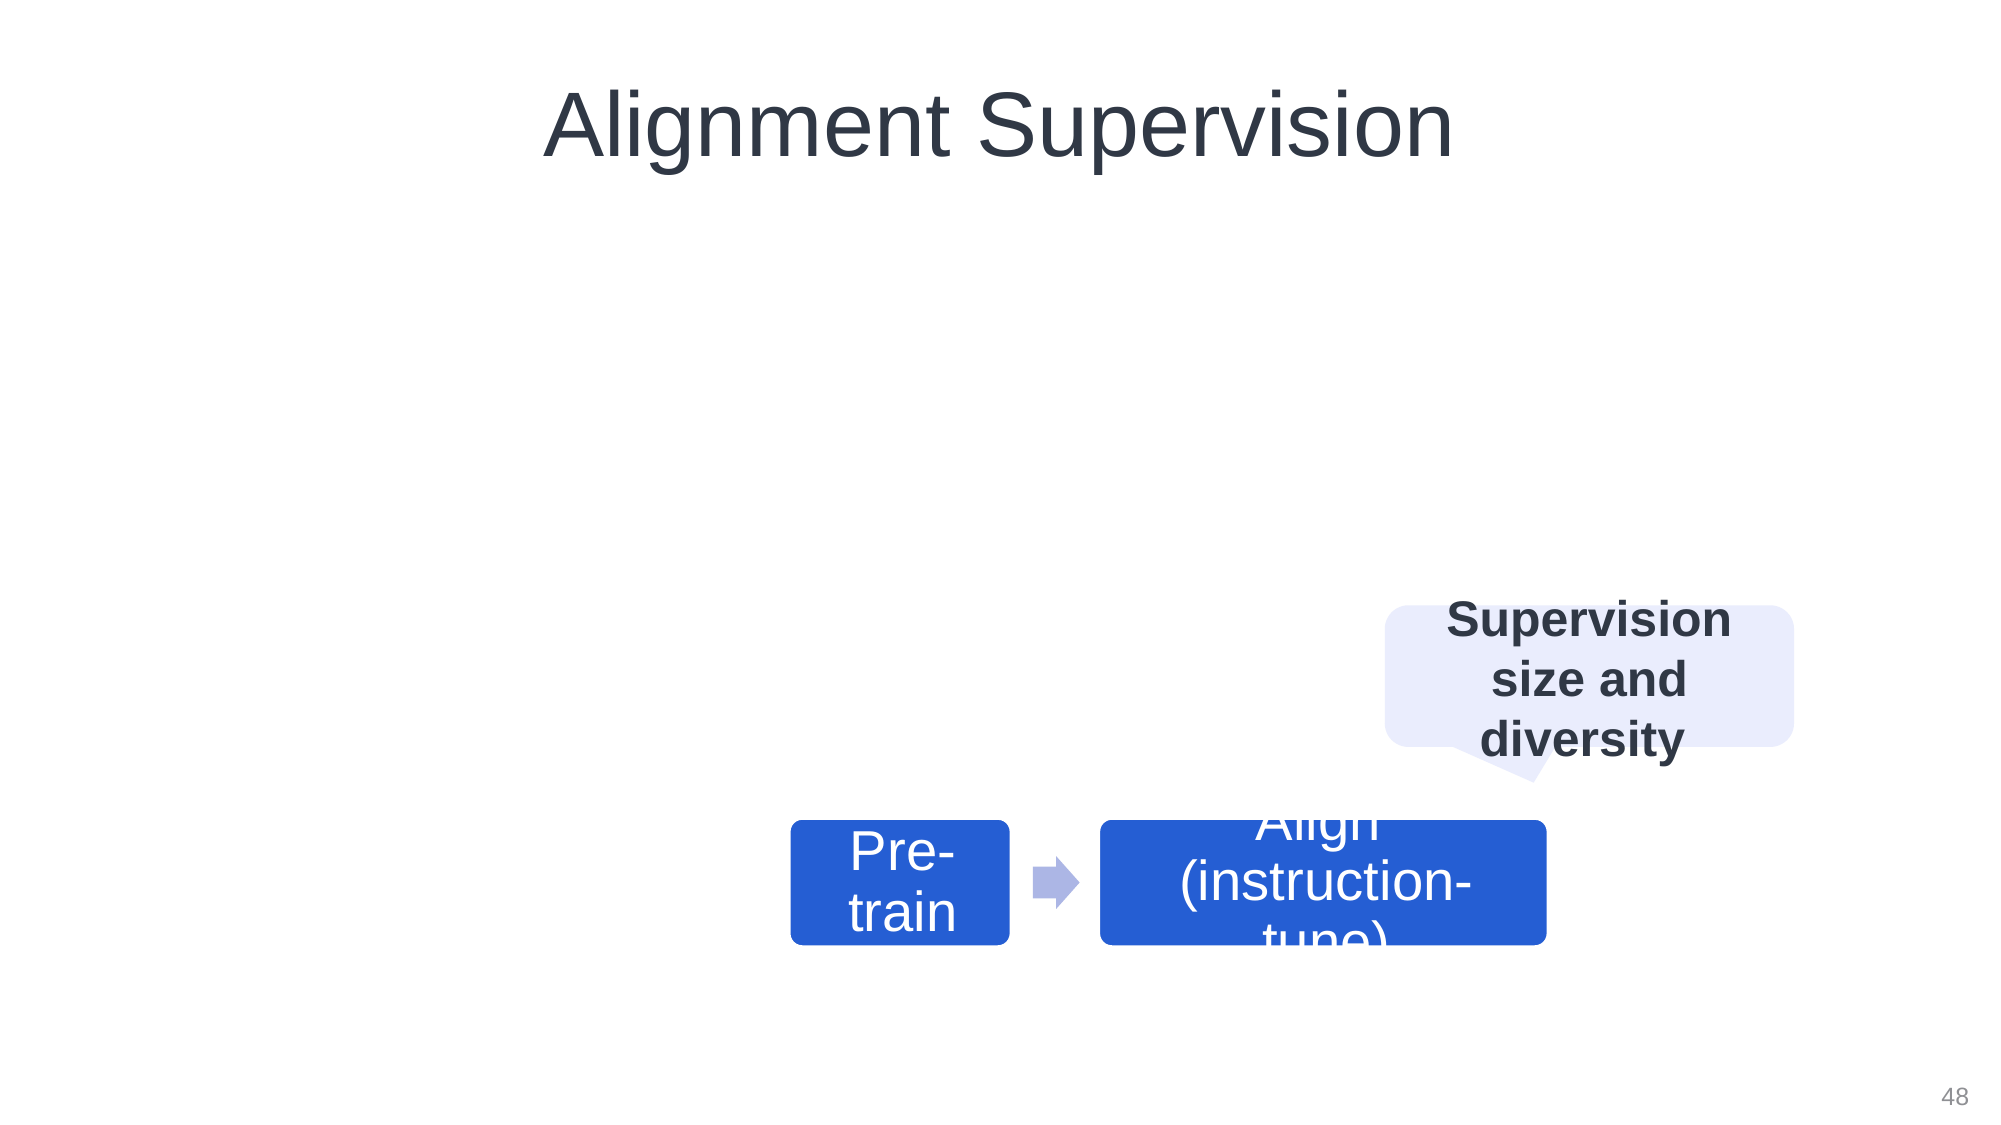

# Alignment Supervision
Supervision size and diversity
Pre-train

Align
(instruction-tune)
48